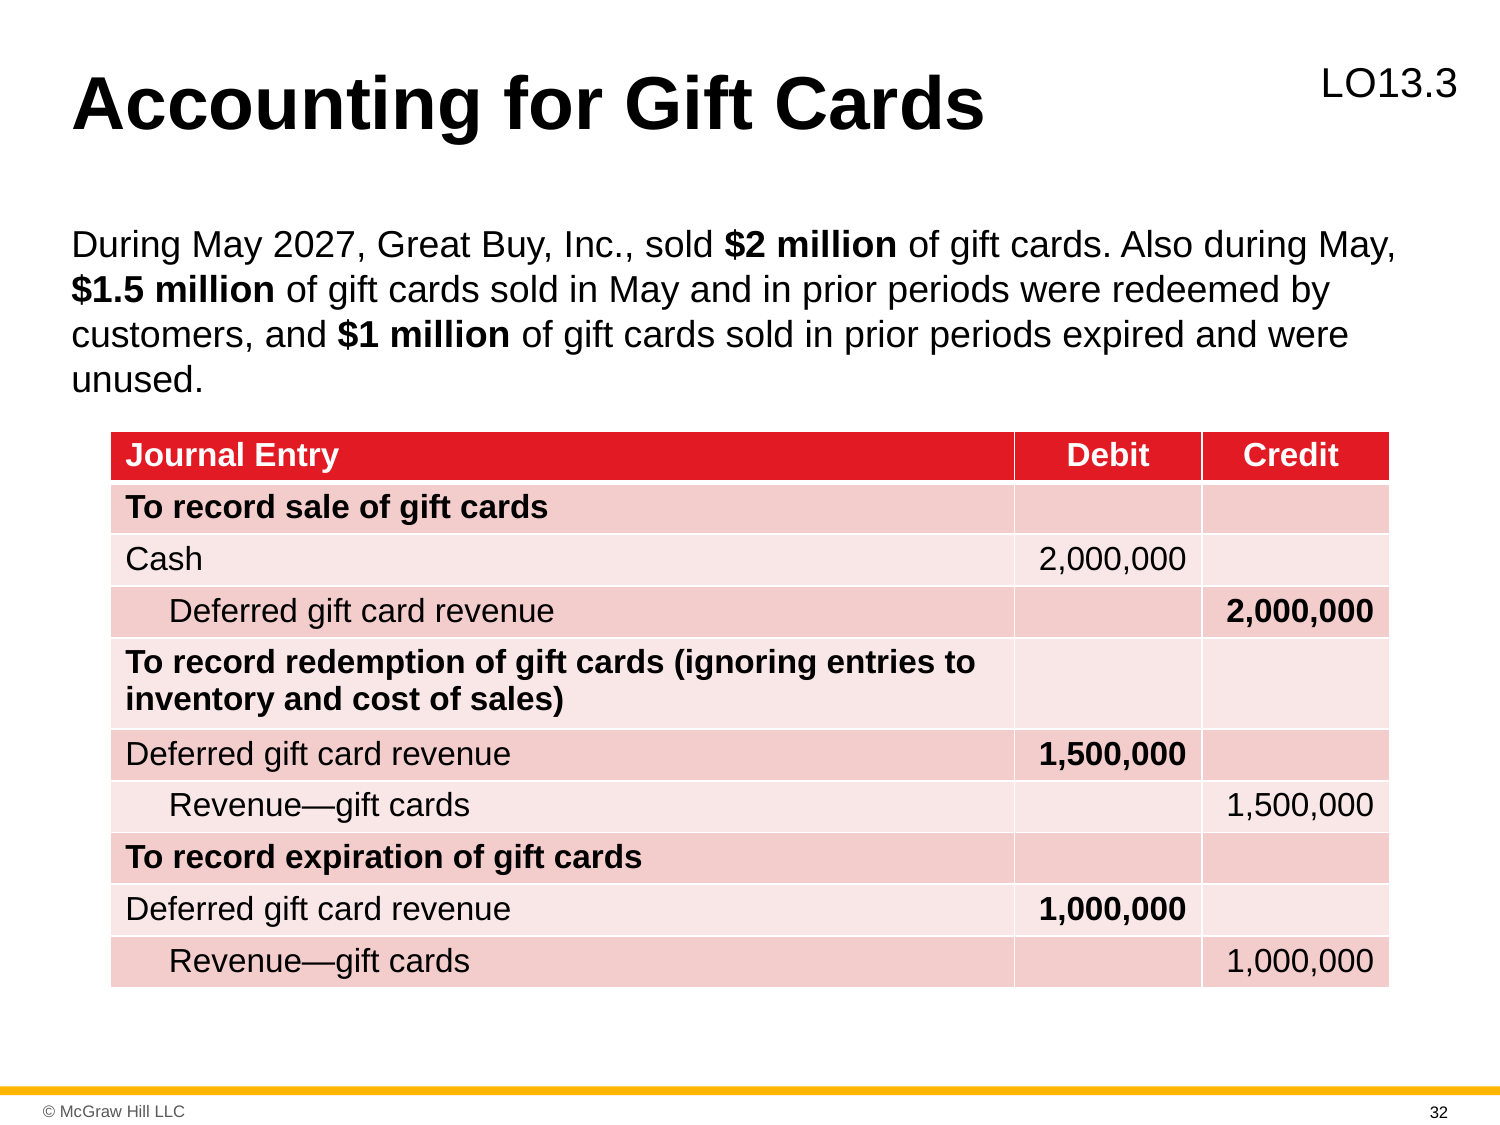

# Accounting for Gift Cards
L O13.3
During May 2027, Great Buy, Inc., sold $2 million of gift cards. Also during May, $1.5 million of gift cards sold in May and in prior periods were redeemed by customers, and $1 million of gift cards sold in prior periods expired and were unused.
| Journal Entry | Debit | Credit |
| --- | --- | --- |
| To record sale of gift cards |  |  |
| Cash | 2,000,000 |  |
| Deferred gift card revenue |  | 2,000,000 |
| To record redemption of gift cards (ignoring entries to inventory and cost of sales) |  |  |
| Deferred gift card revenue | 1,500,000 |  |
| Revenue—gift cards |  | 1,500,000 |
| To record expiration of gift cards |  |  |
| Deferred gift card revenue | 1,000,000 |  |
| Revenue—gift cards |  | 1,000,000 |
32